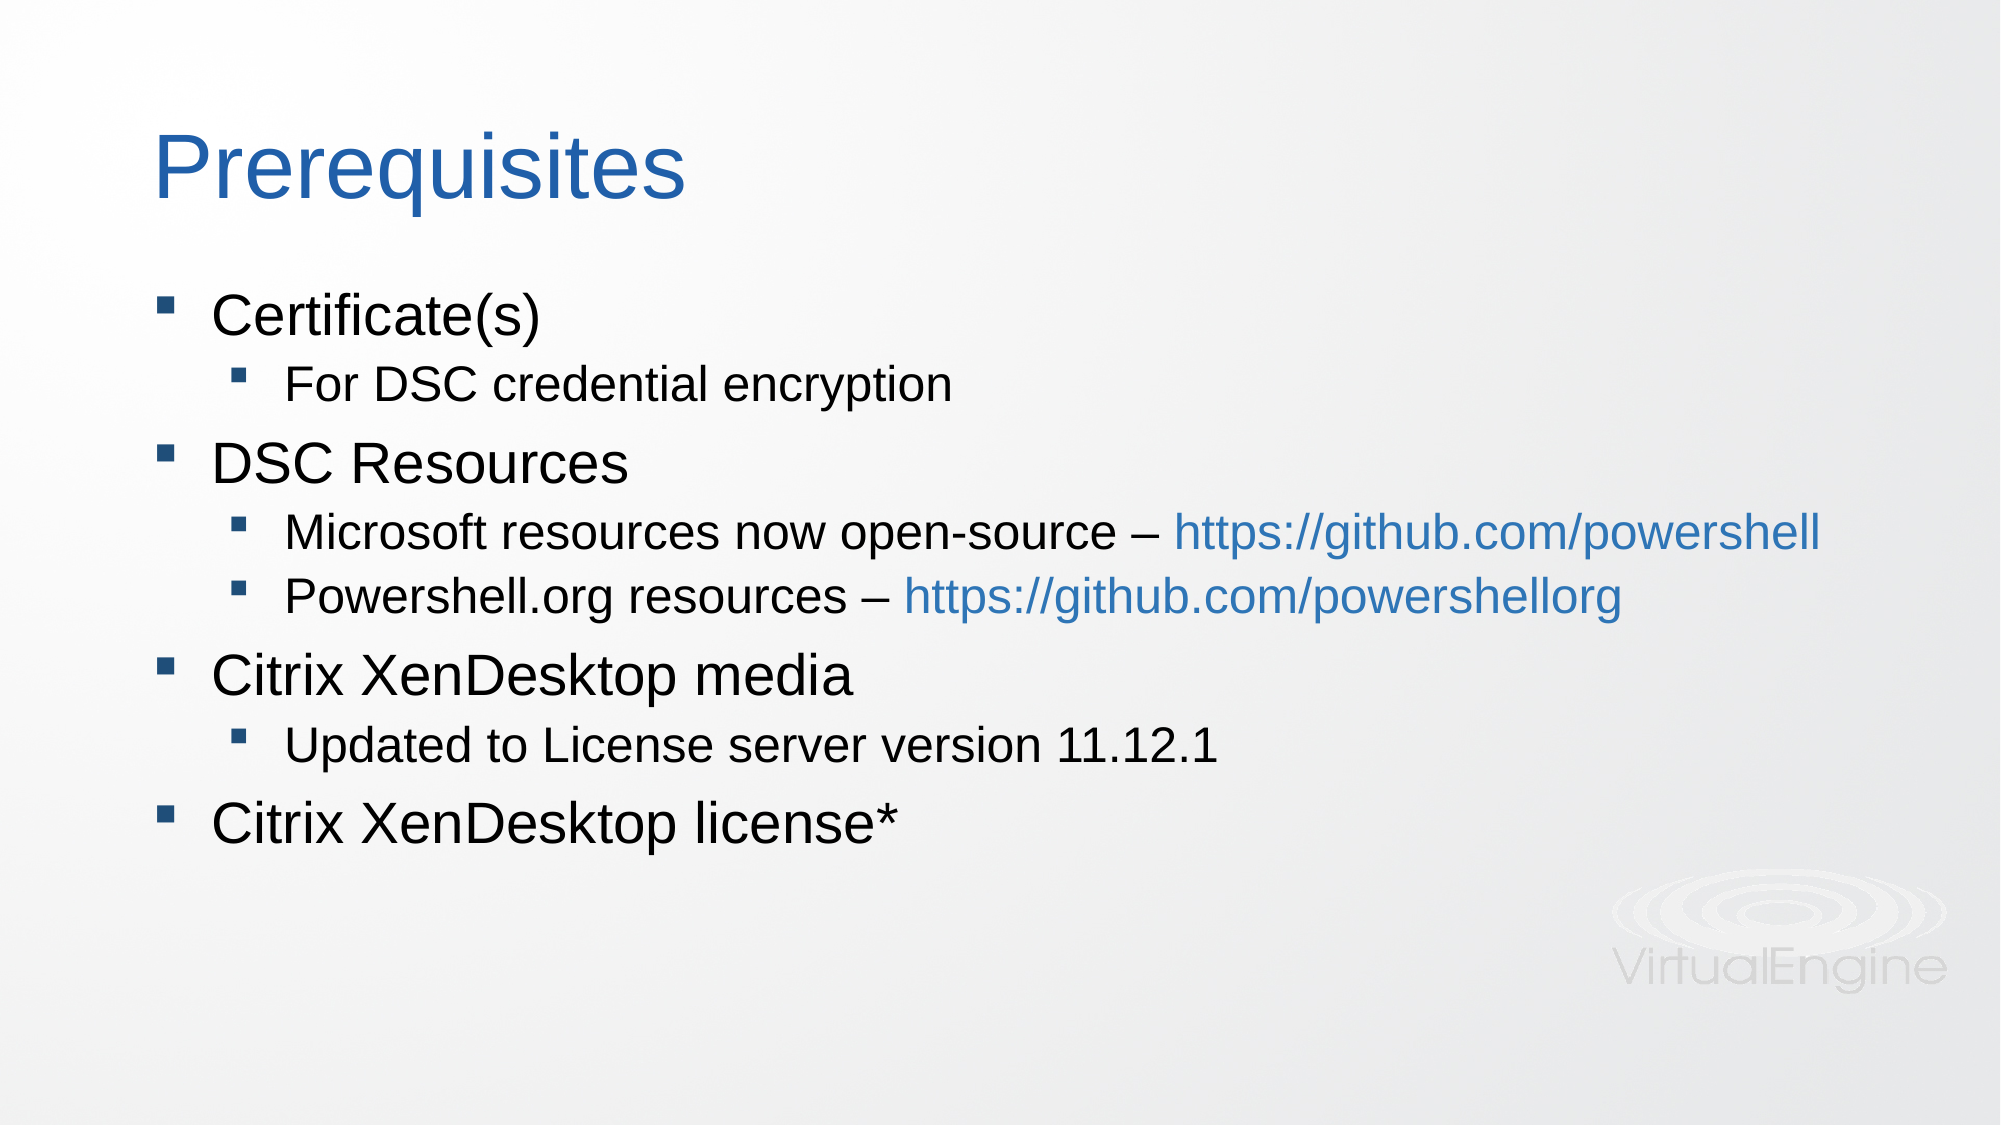

# Prerequisites
Certificate(s)
For DSC credential encryption
DSC Resources
Microsoft resources now open-source – https://github.com/powershell
Powershell.org resources – https://github.com/powershellorg
Citrix XenDesktop media
Updated to License server version 11.12.1
Citrix XenDesktop license*